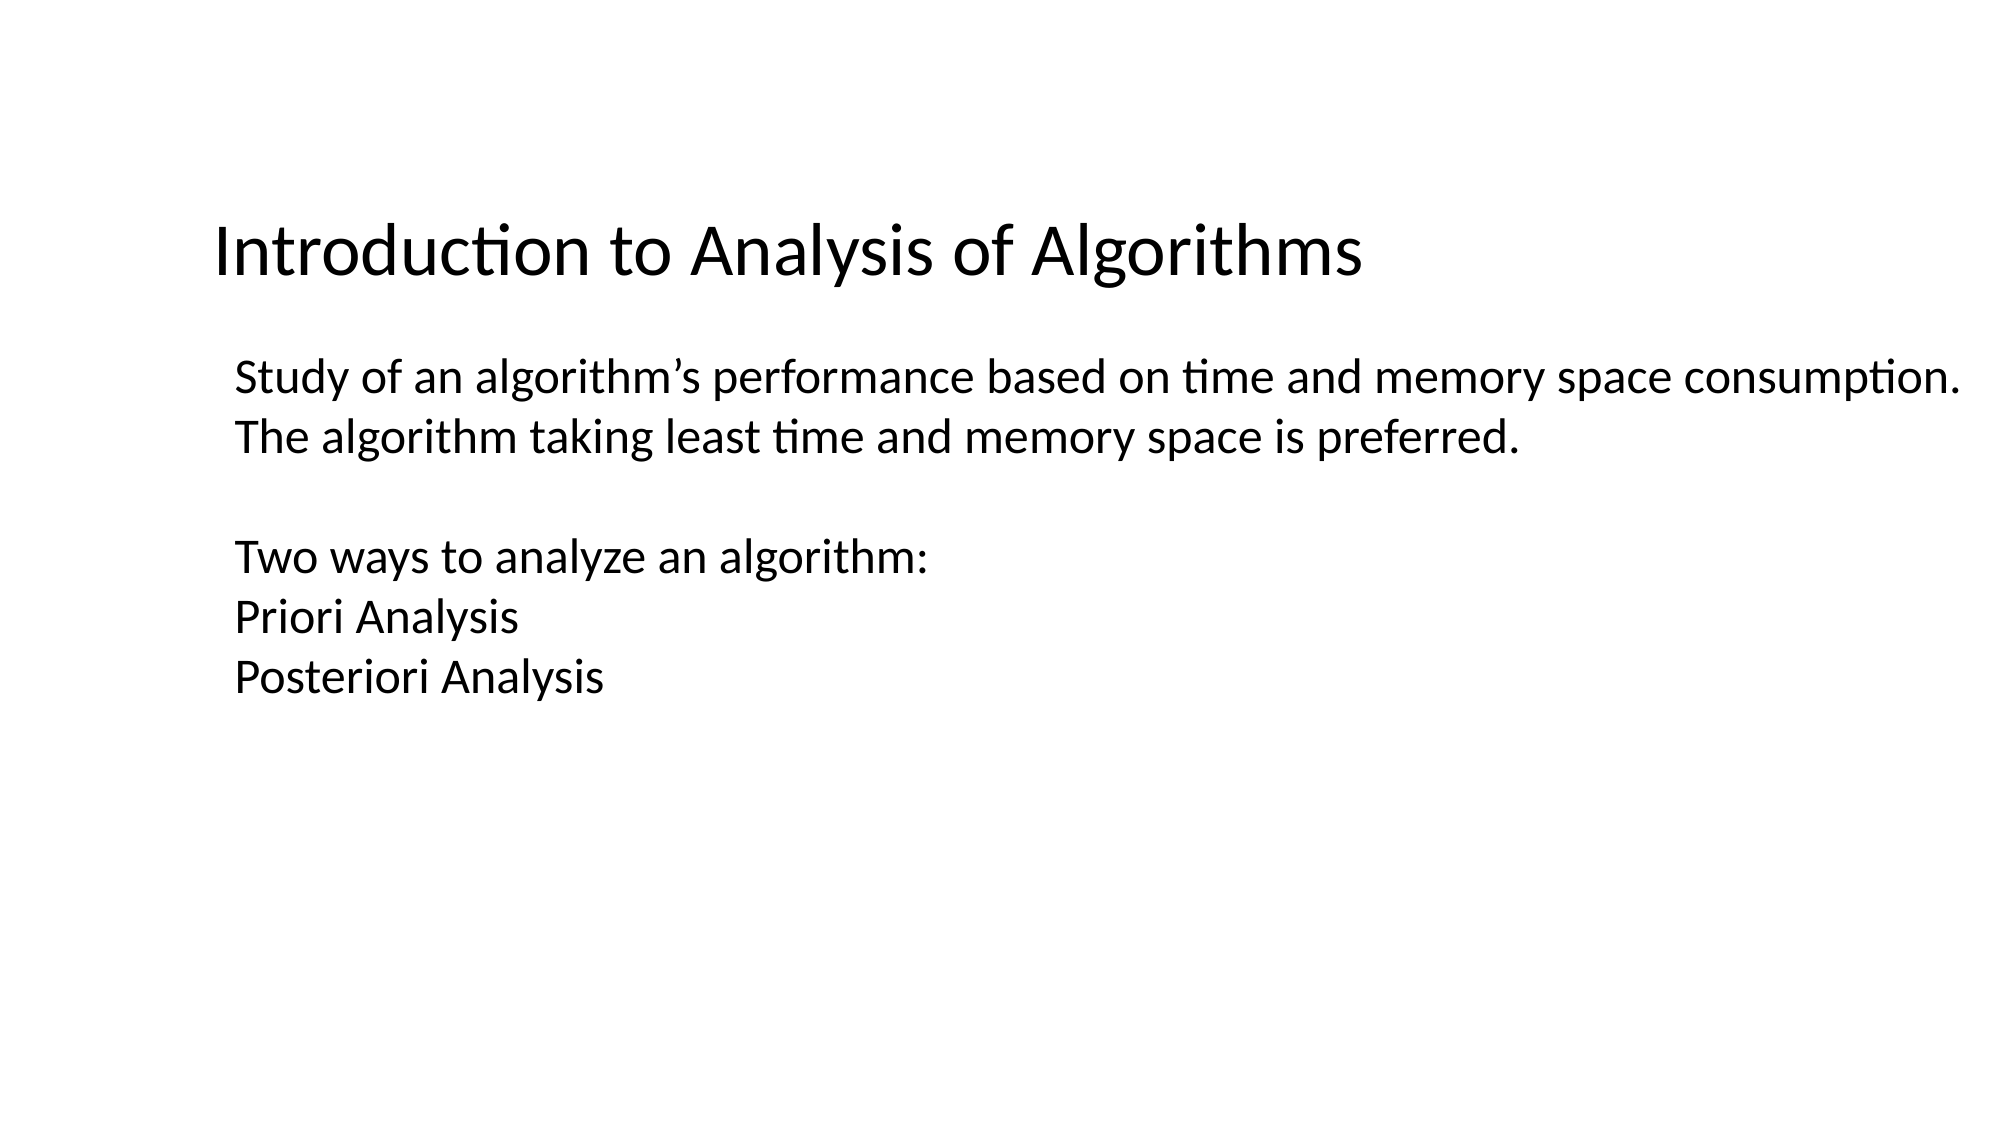

Introduction to Analysis of Algorithms
Study of an algorithm’s performance based on time and memory space consumption.
The algorithm taking least time and memory space is preferred.

Two ways to analyze an algorithm:
Priori Analysis
Posteriori Analysis